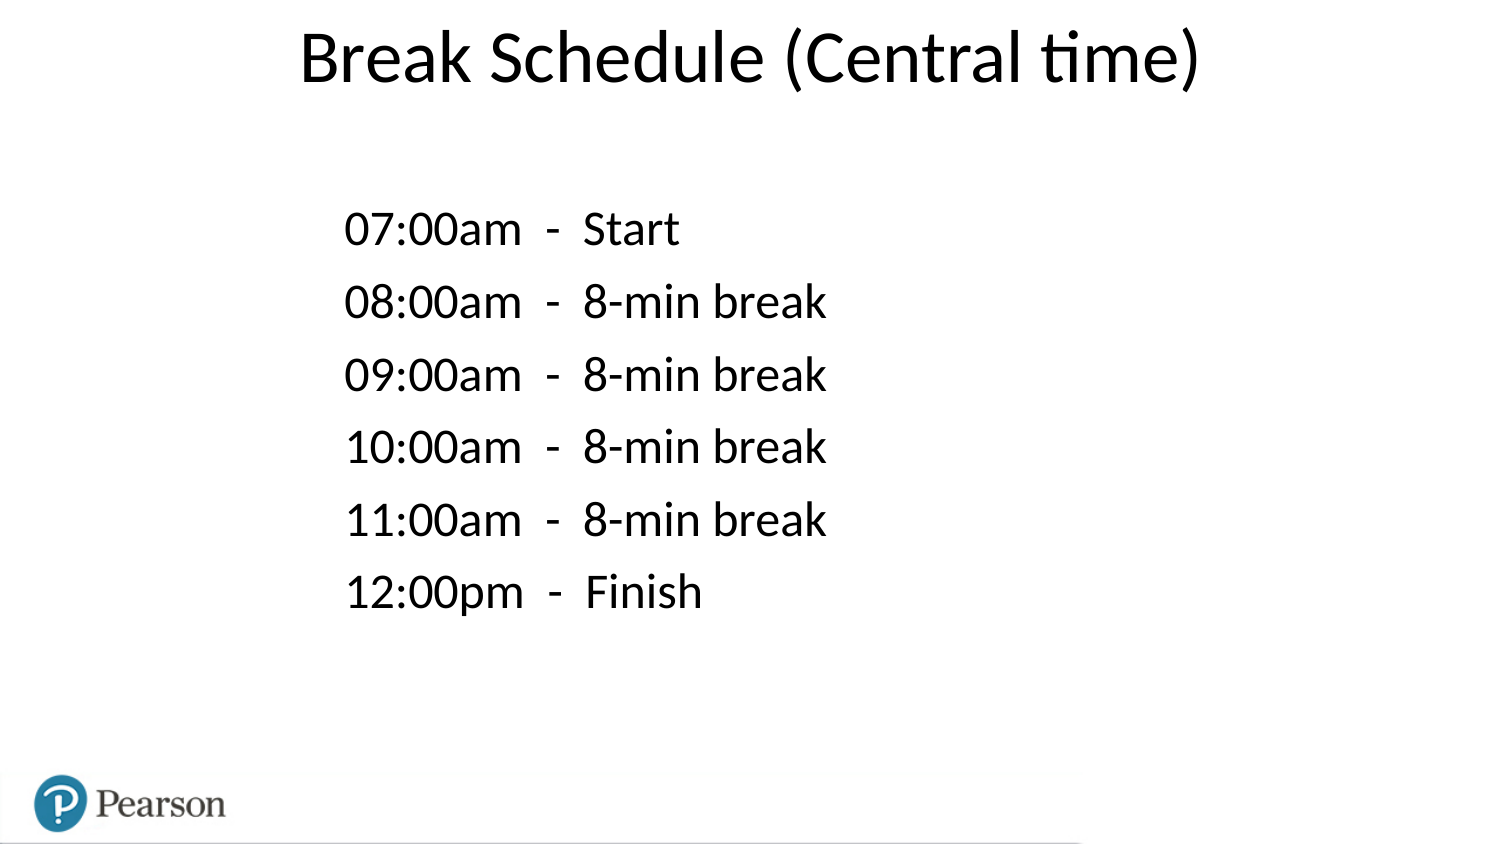

# Break Schedule (Central time)
07:00am  -  Start
08:00am  -  8-min break
09:00am  -  8-min break
10:00am  -  8-min break
11:00am  -  8-min break
12:00pm  -  Finish